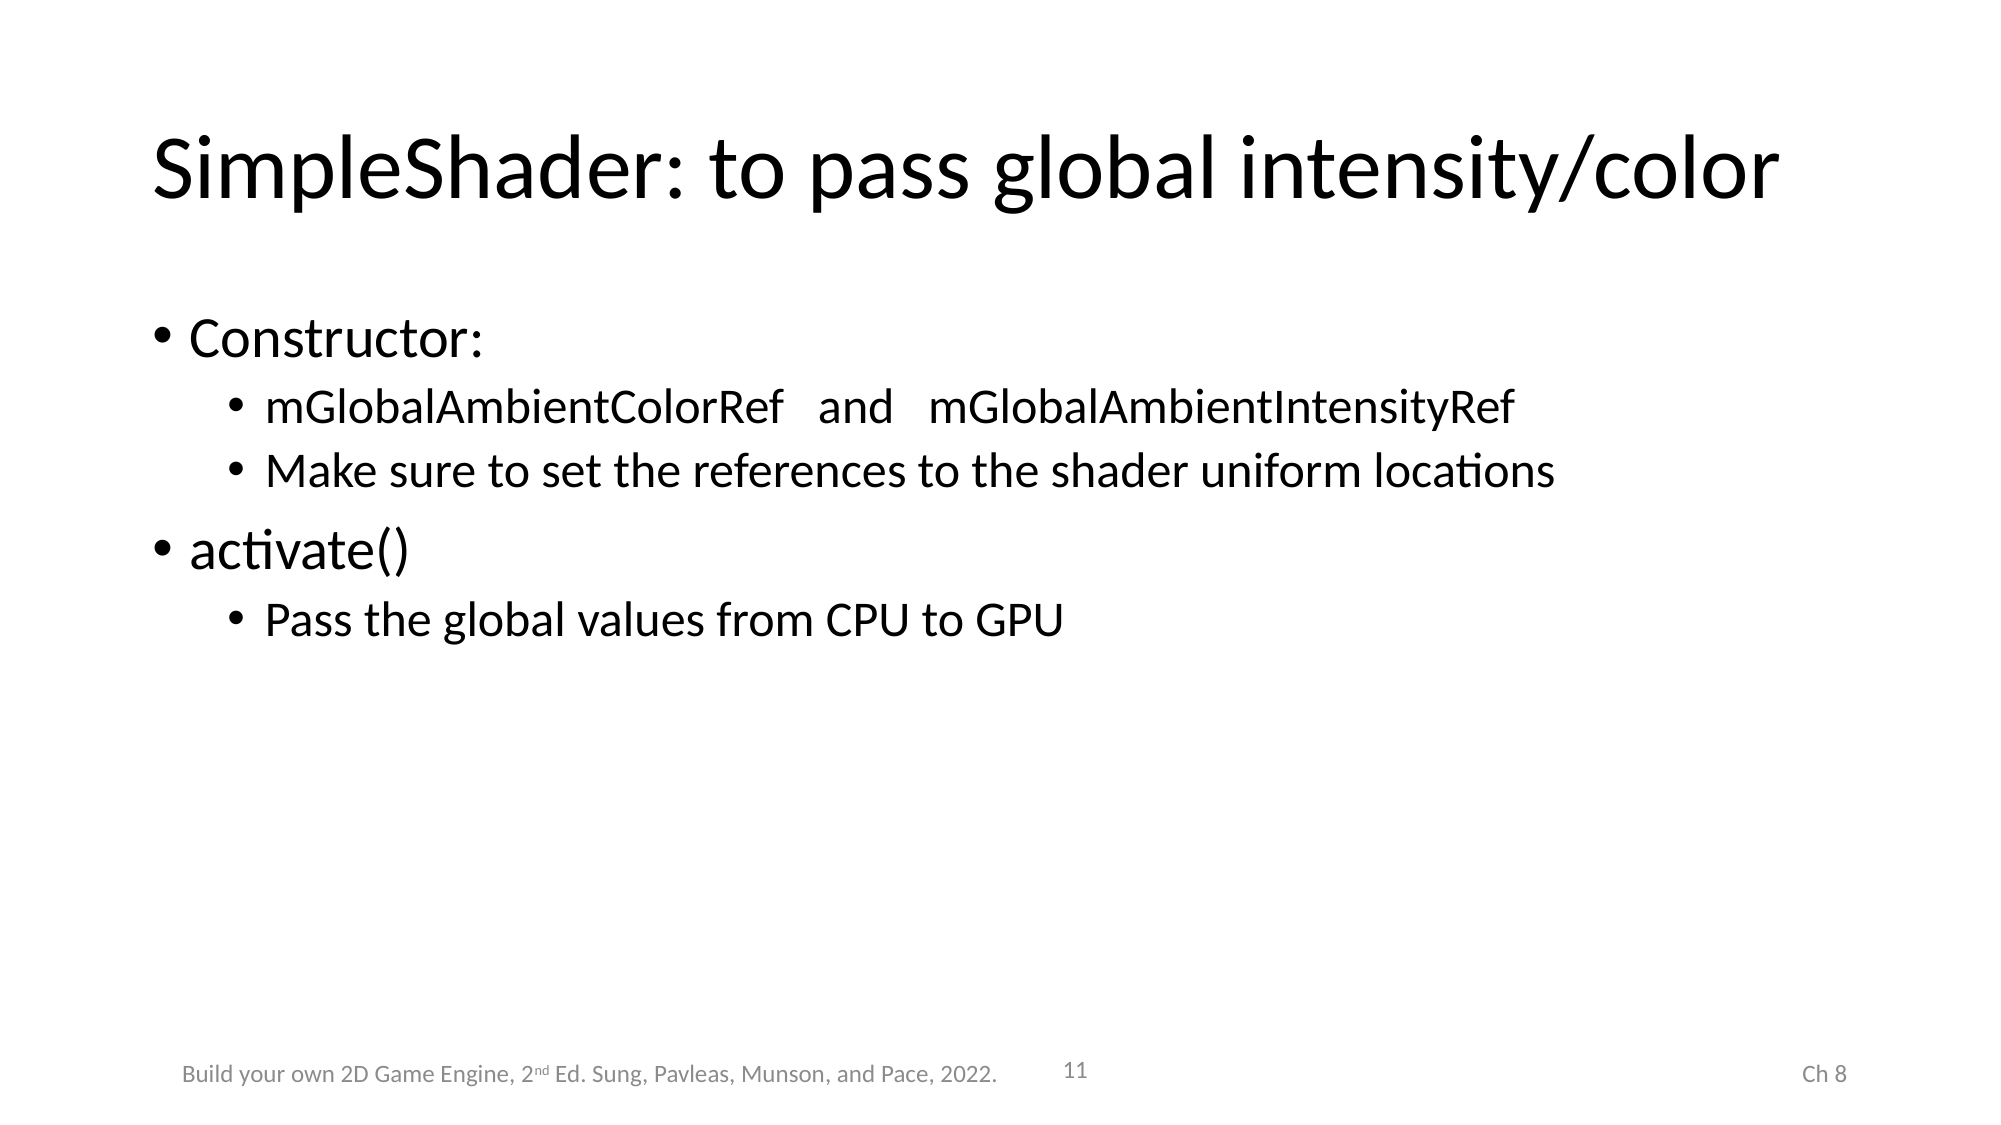

# SimpleShader: to pass global intensity/color
Constructor:
mGlobalAmbientColorRef   and   mGlobalAmbientIntensityRef
Make sure to set the references to the shader uniform locations
activate()
Pass the global values from CPU to GPU